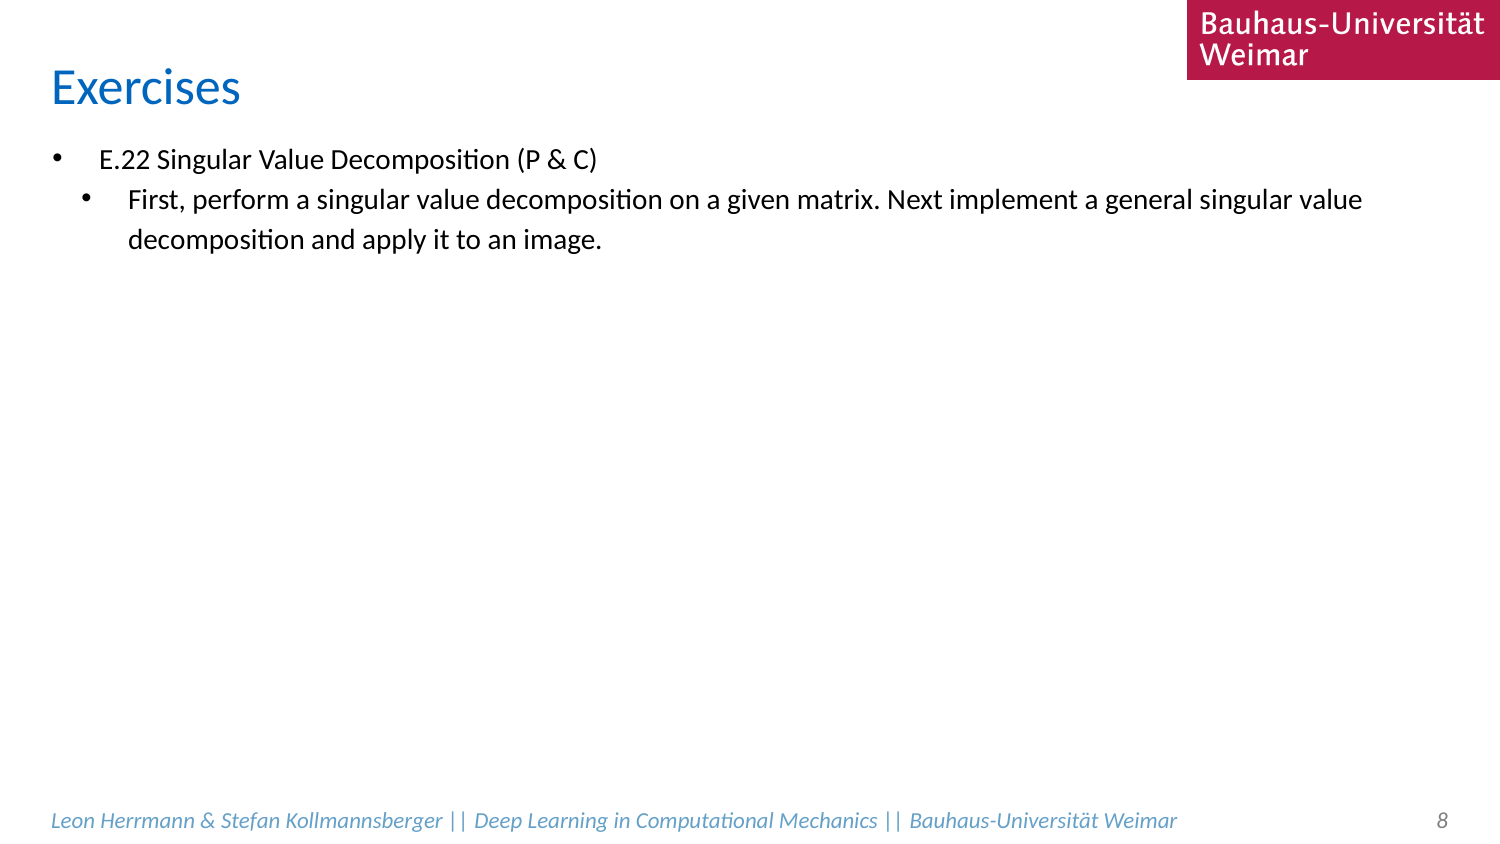

# Exercises
E.22 Singular Value Decomposition (P & C)
First, perform a singular value decomposition on a given matrix. Next implement a general singular value decomposition and apply it to an image.
Leon Herrmann & Stefan Kollmannsberger || Deep Learning in Computational Mechanics || Bauhaus-Universität Weimar
8